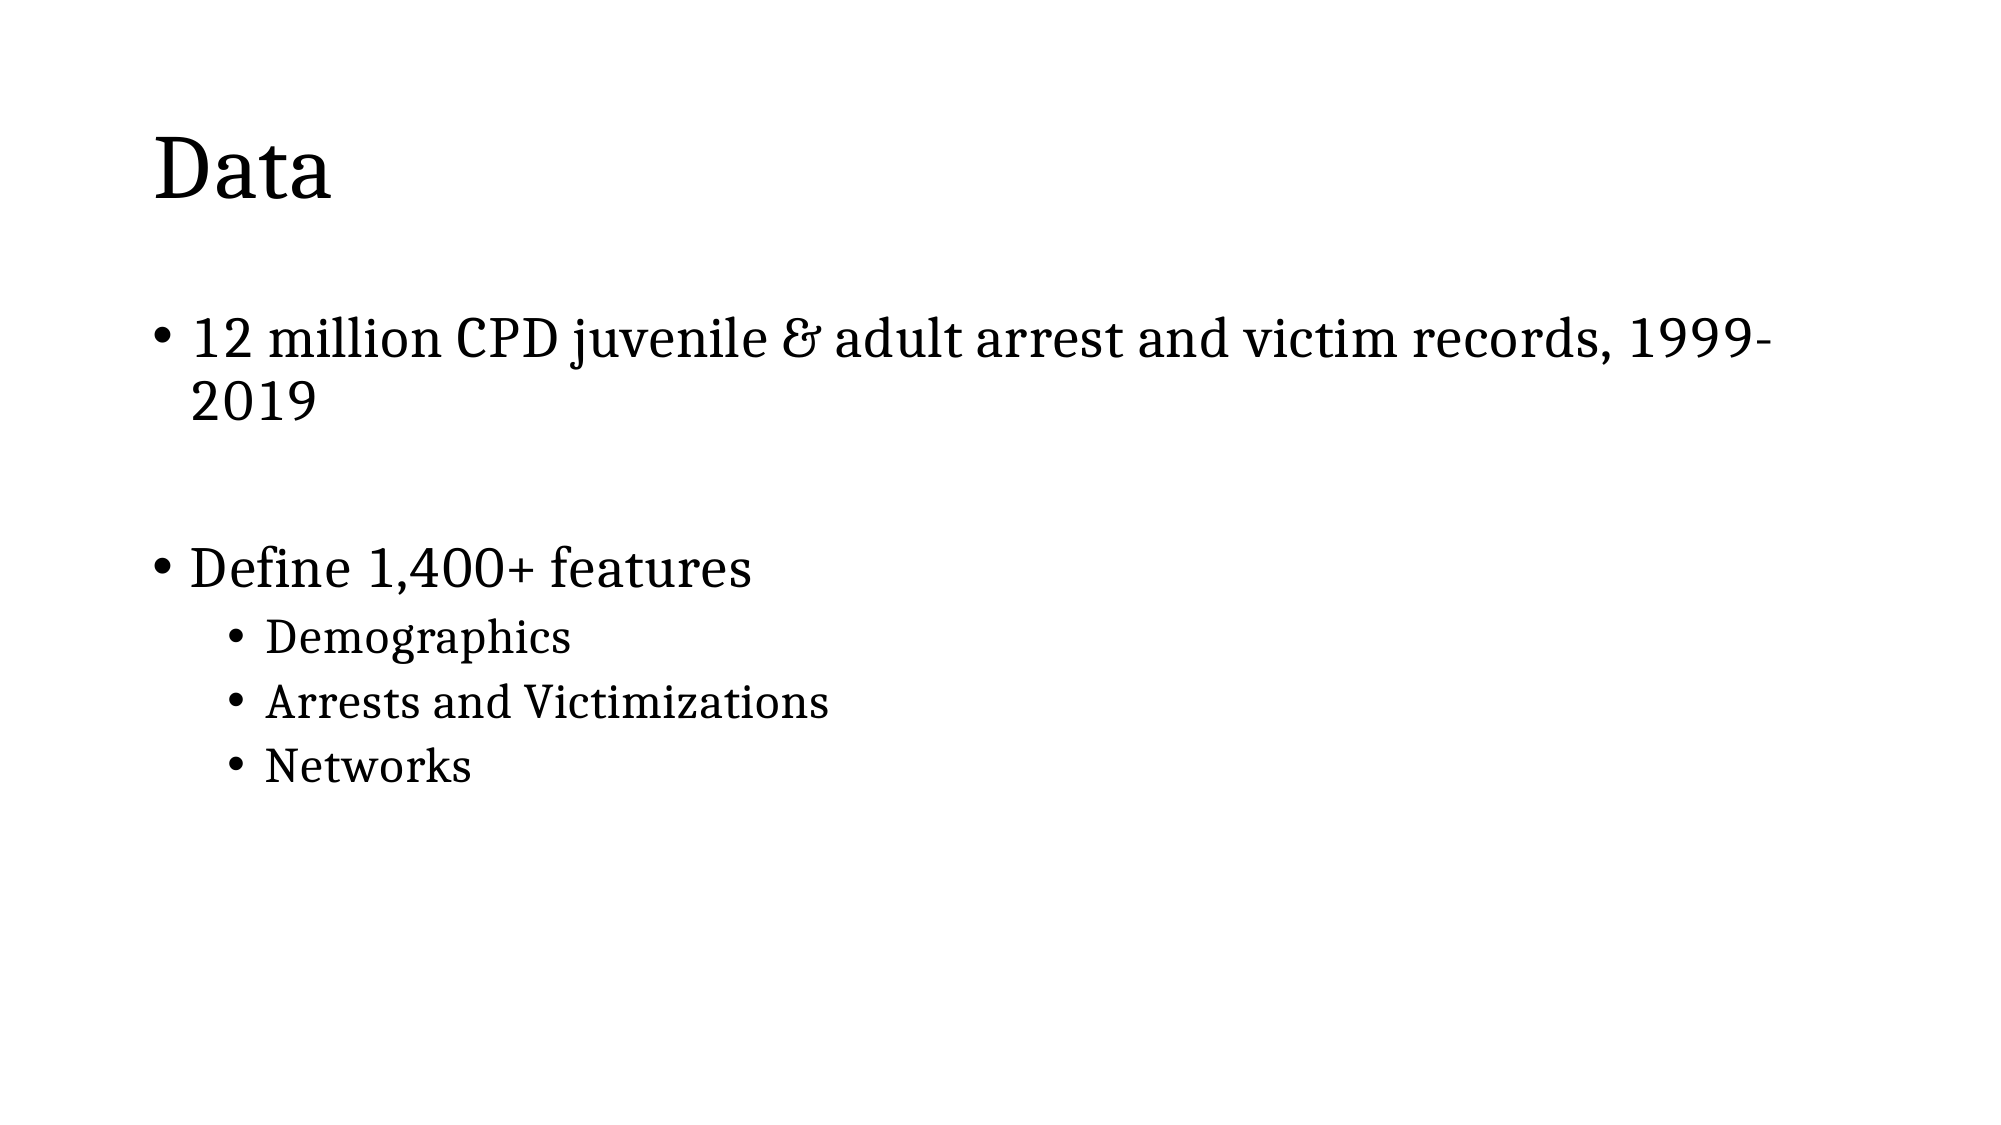

# Data
12 million CPD juvenile & adult arrest and victim records, 1999-2019

Define 1,400+ features
Demographics
Arrests and Victimizations
Networks